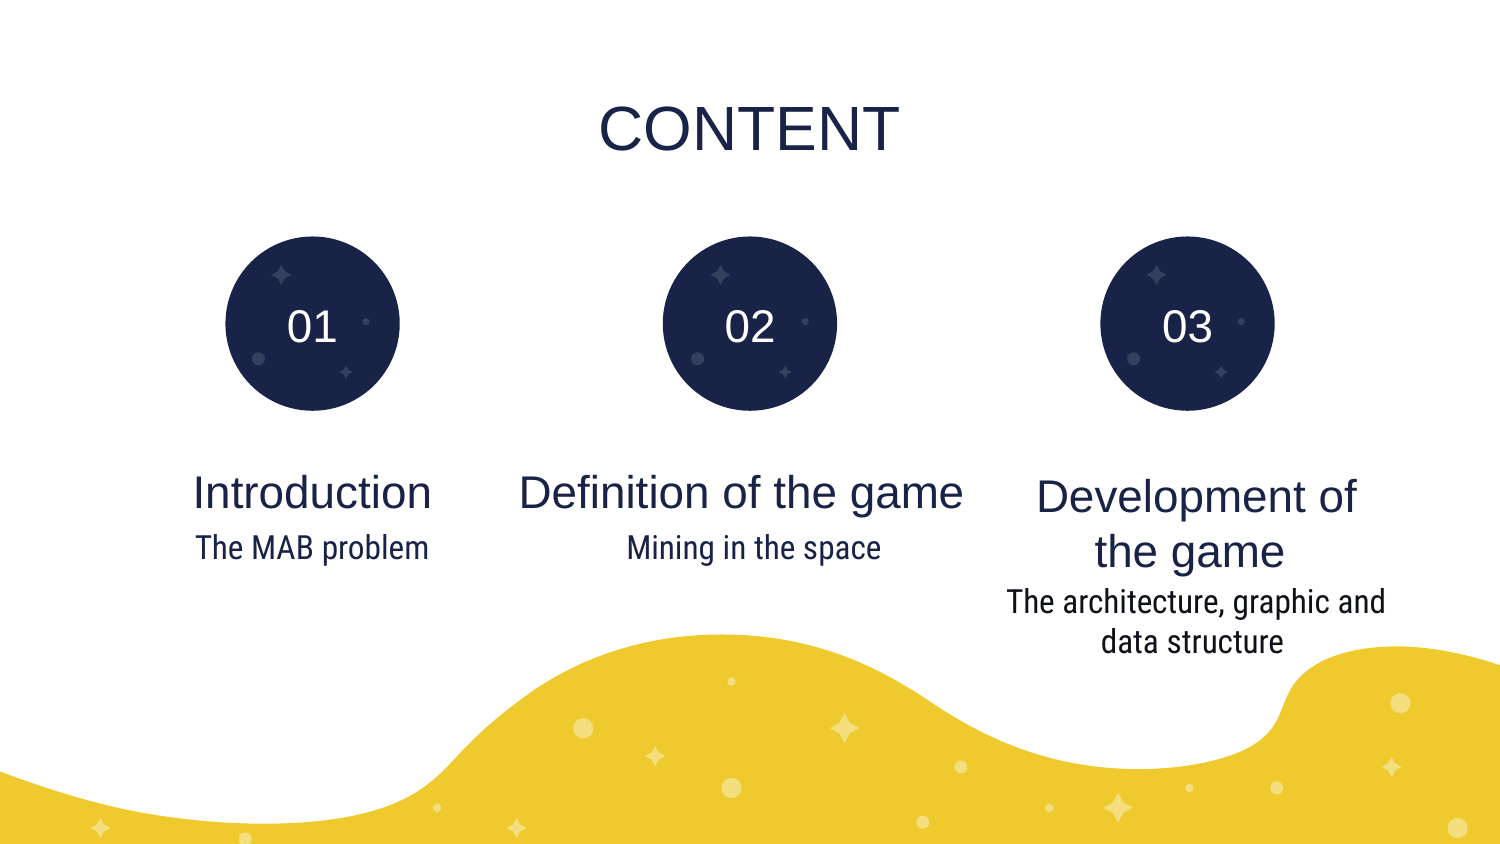

# CONTENT

01
02
03
Introduction
Development of the game
Definition of the game
The MAB problem
Mining in the space
The architecture, graphic and data structure